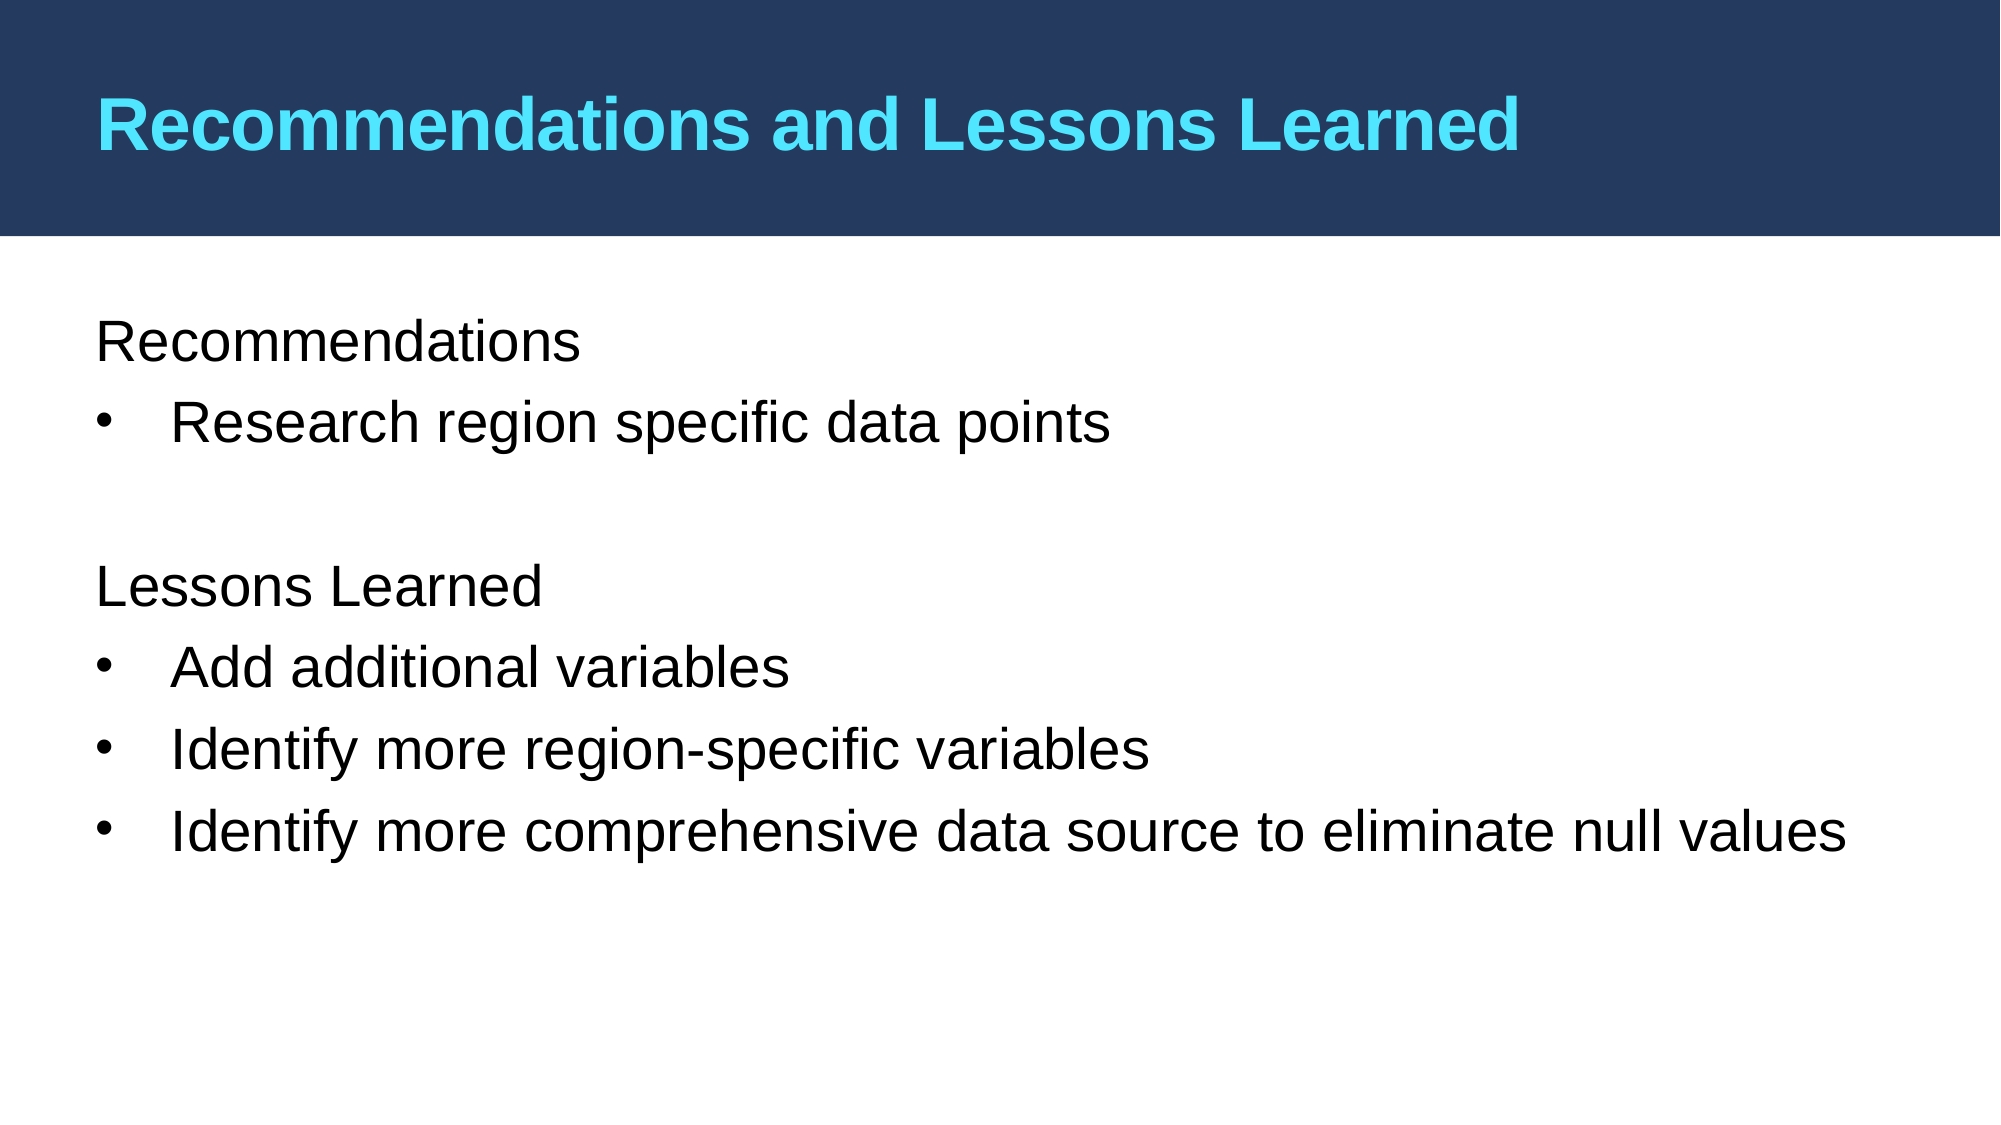

# Recommendations and Lessons Learned
Recommendations
Research region specific data points

Lessons Learned
Add additional variables
Identify more region-specific variables
Identify more comprehensive data source to eliminate null values